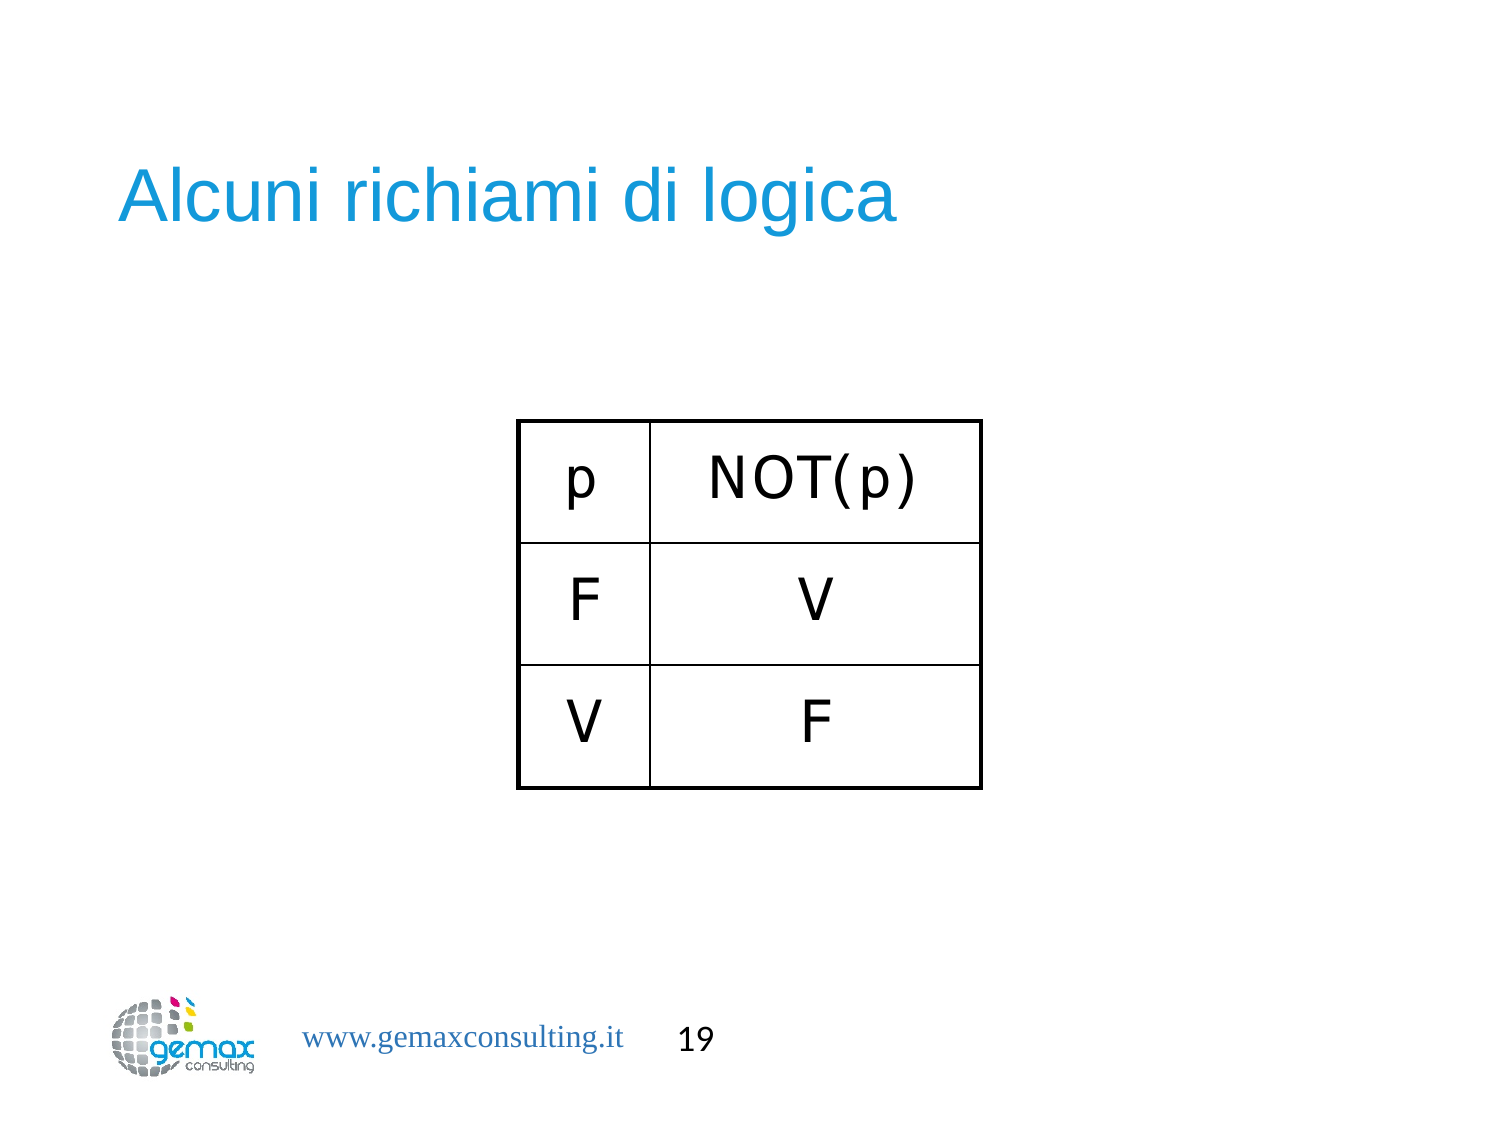

# Alcuni richiami di logica
| p | NOT(p) |
| --- | --- |
| F | V |
| V | F |
19